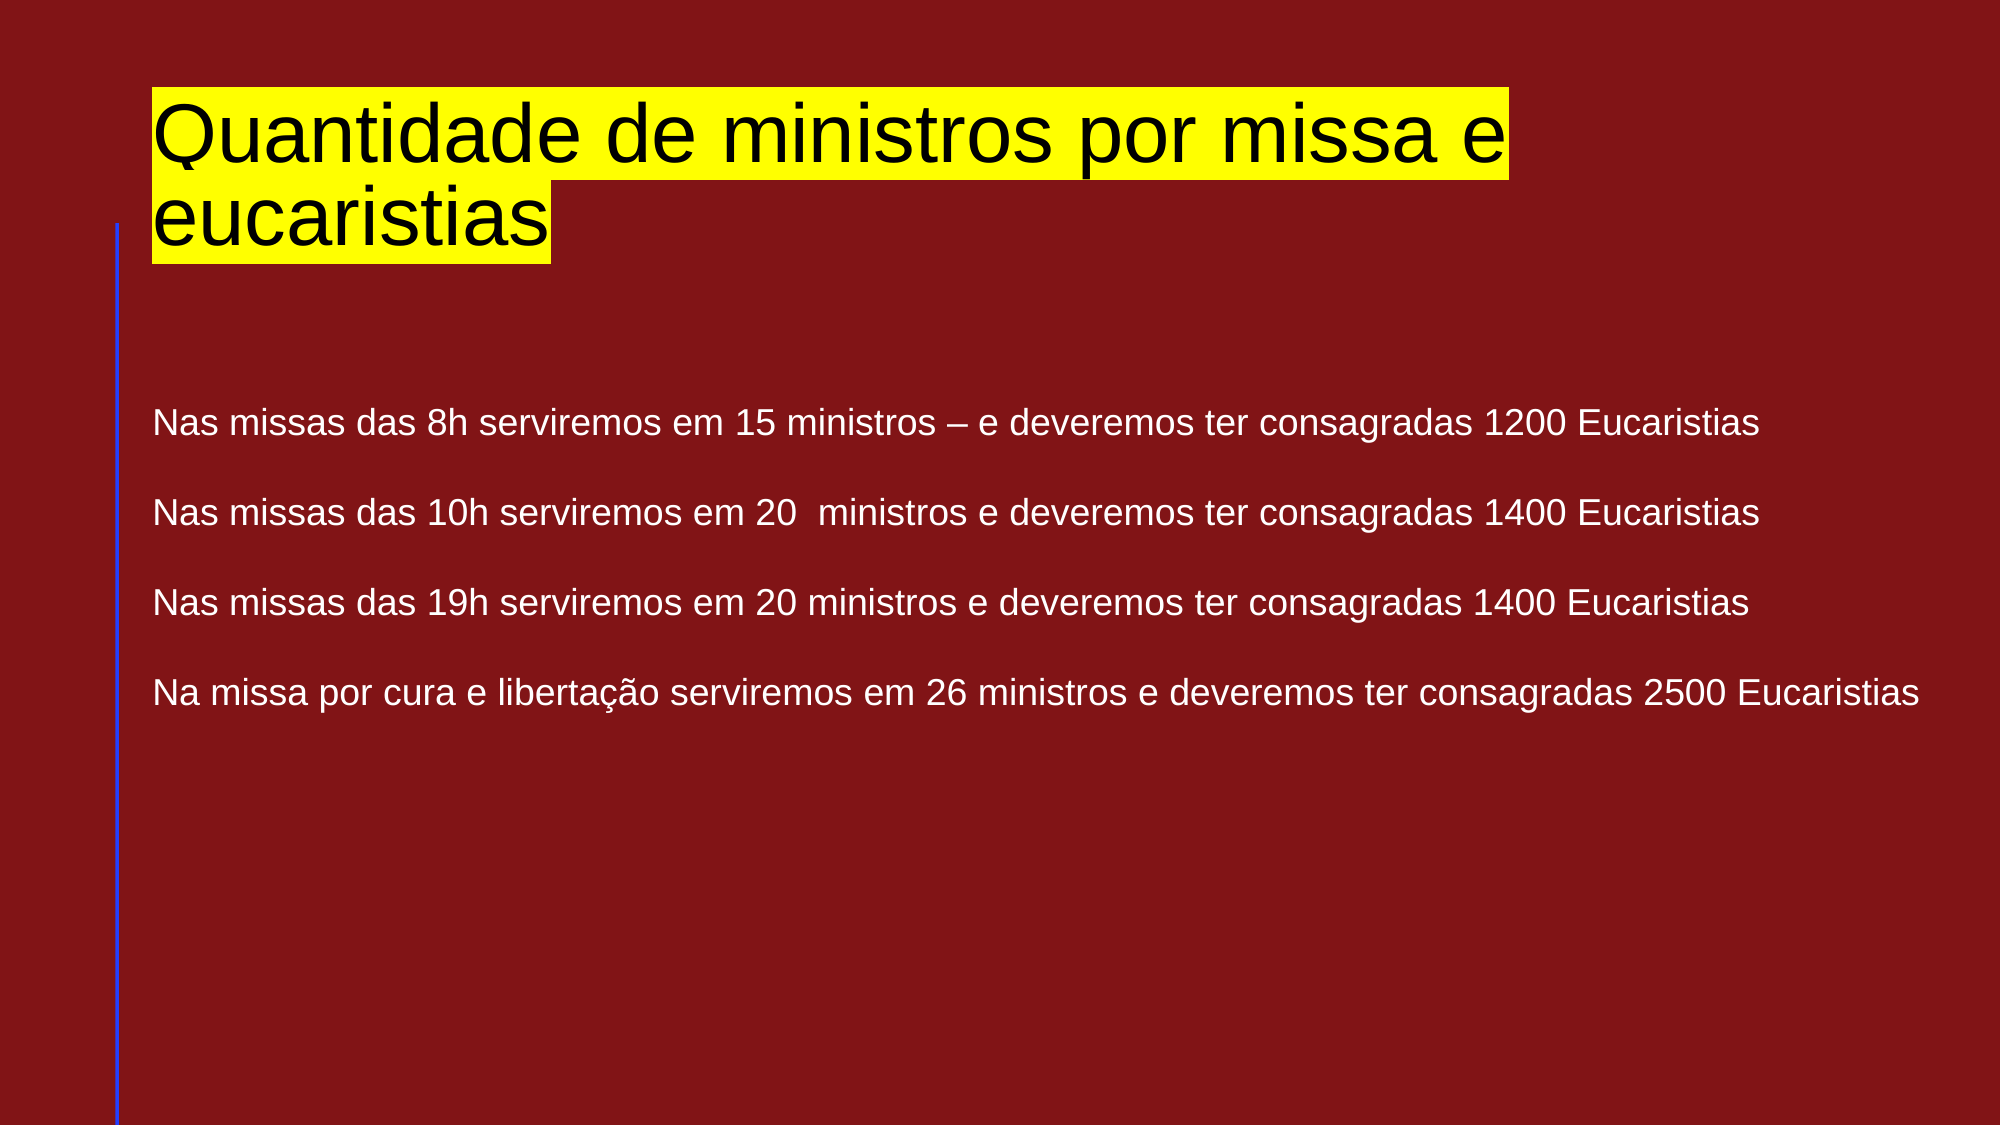

# Quantidade de ministros por missa e eucaristias
Nas missas das 8h serviremos em 15 ministros – e deveremos ter consagradas 1200 Eucaristias

Nas missas das 10h serviremos em 20  ministros e deveremos ter consagradas 1400 Eucaristias

Nas missas das 19h serviremos em 20 ministros e deveremos ter consagradas 1400 Eucaristias

Na missa por cura e libertação serviremos em 26 ministros e deveremos ter consagradas 2500 Eucaristias